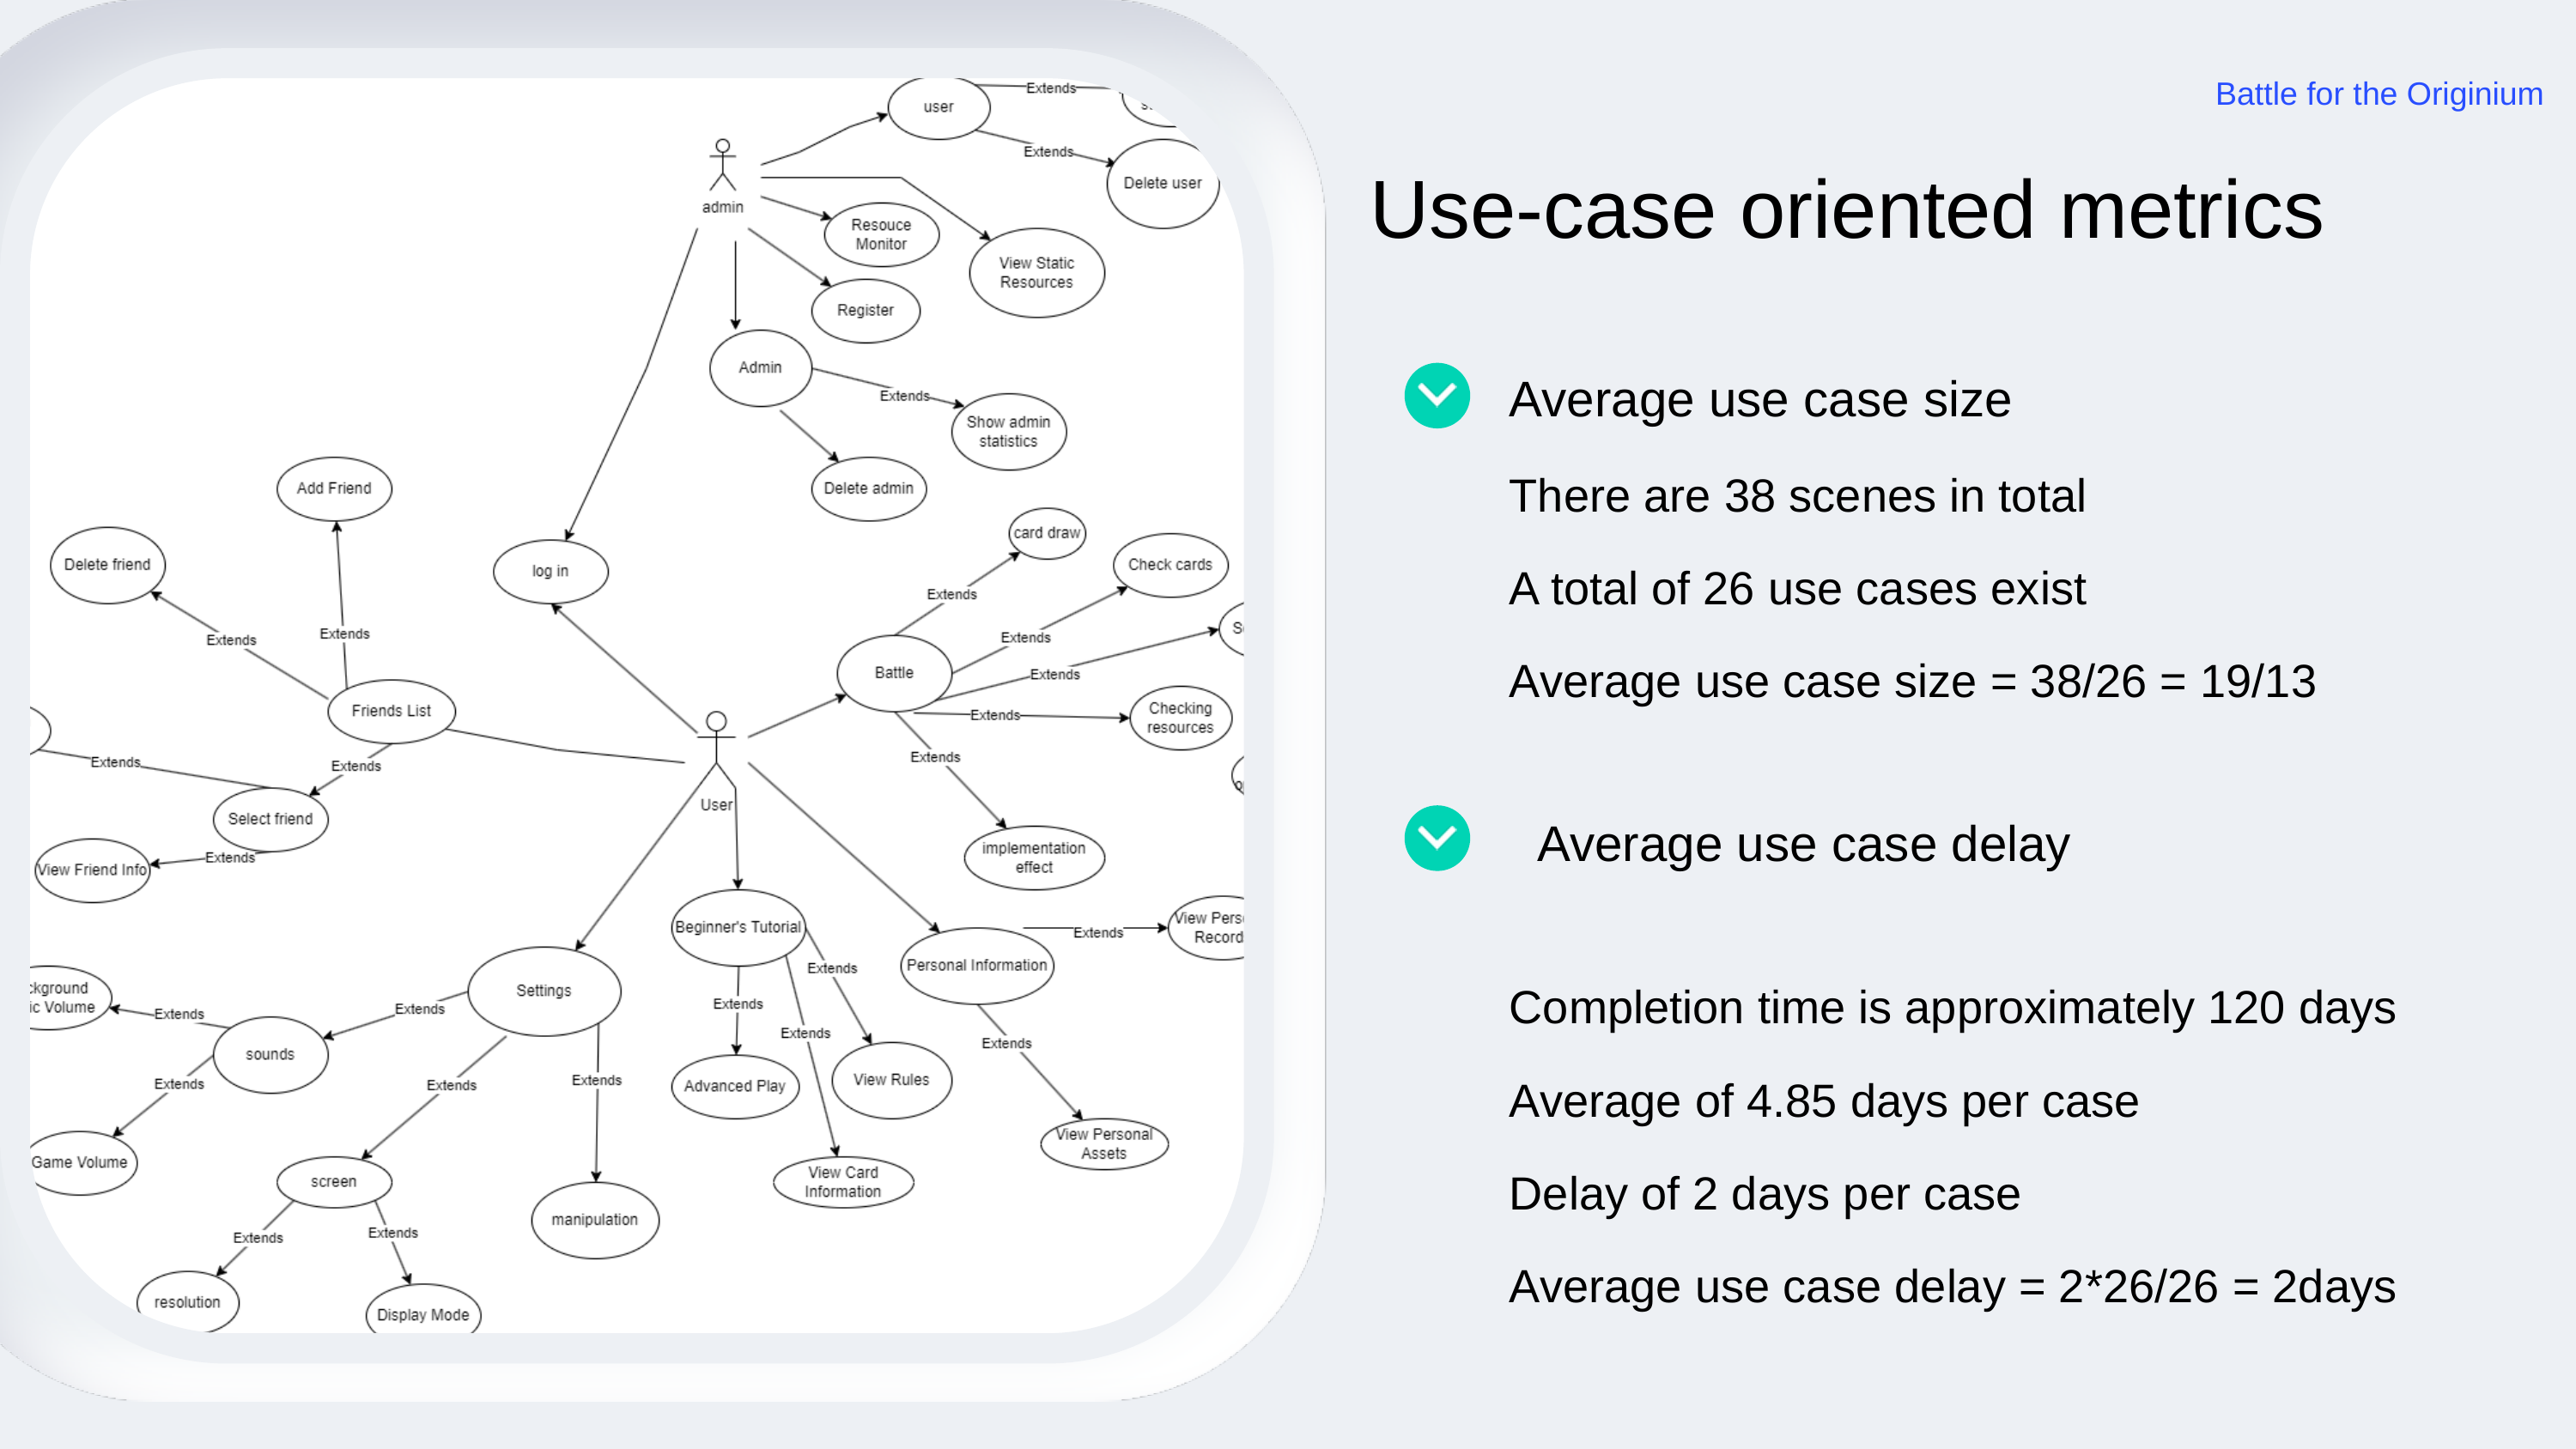

Battle for the Originium
Use-case oriented metrics
Average use case size

There are 38 scenes in total
A total of 26 use cases exist
Average use case size = 38/26 = 19/13

Average use case delay

Completion time is approximately 120 days
Average of 4.85 days per case
Delay of 2 days per case
Average use case delay = 2*26/26 = 2days